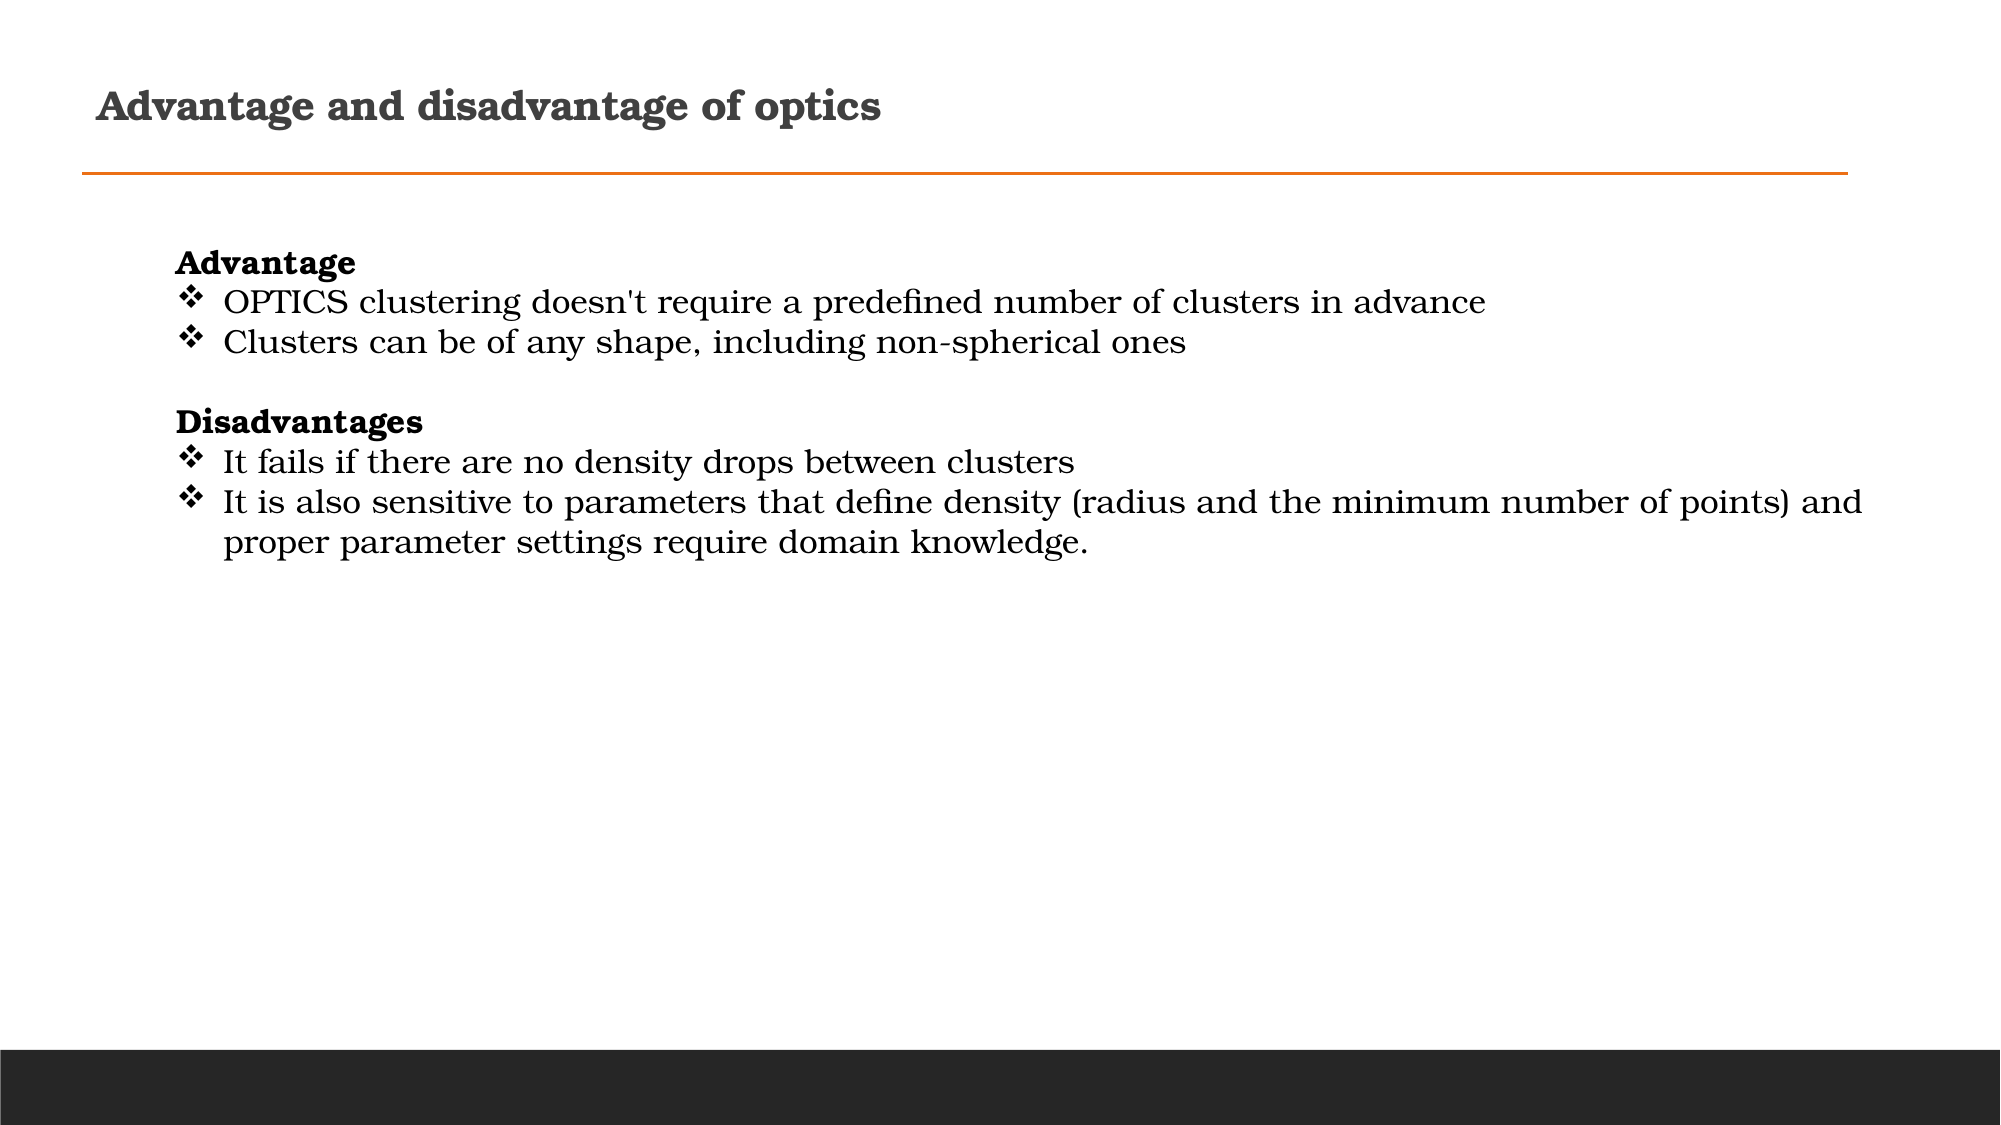

Advantage and disadvantage of optics
Advantage
OPTICS clustering doesn't require a predefined number of clusters in advance
Clusters can be of any shape, including non-spherical ones

Disadvantages
It fails if there are no density drops between clusters
It is also sensitive to parameters that define density (radius and the minimum number of points) and proper parameter settings require domain knowledge.